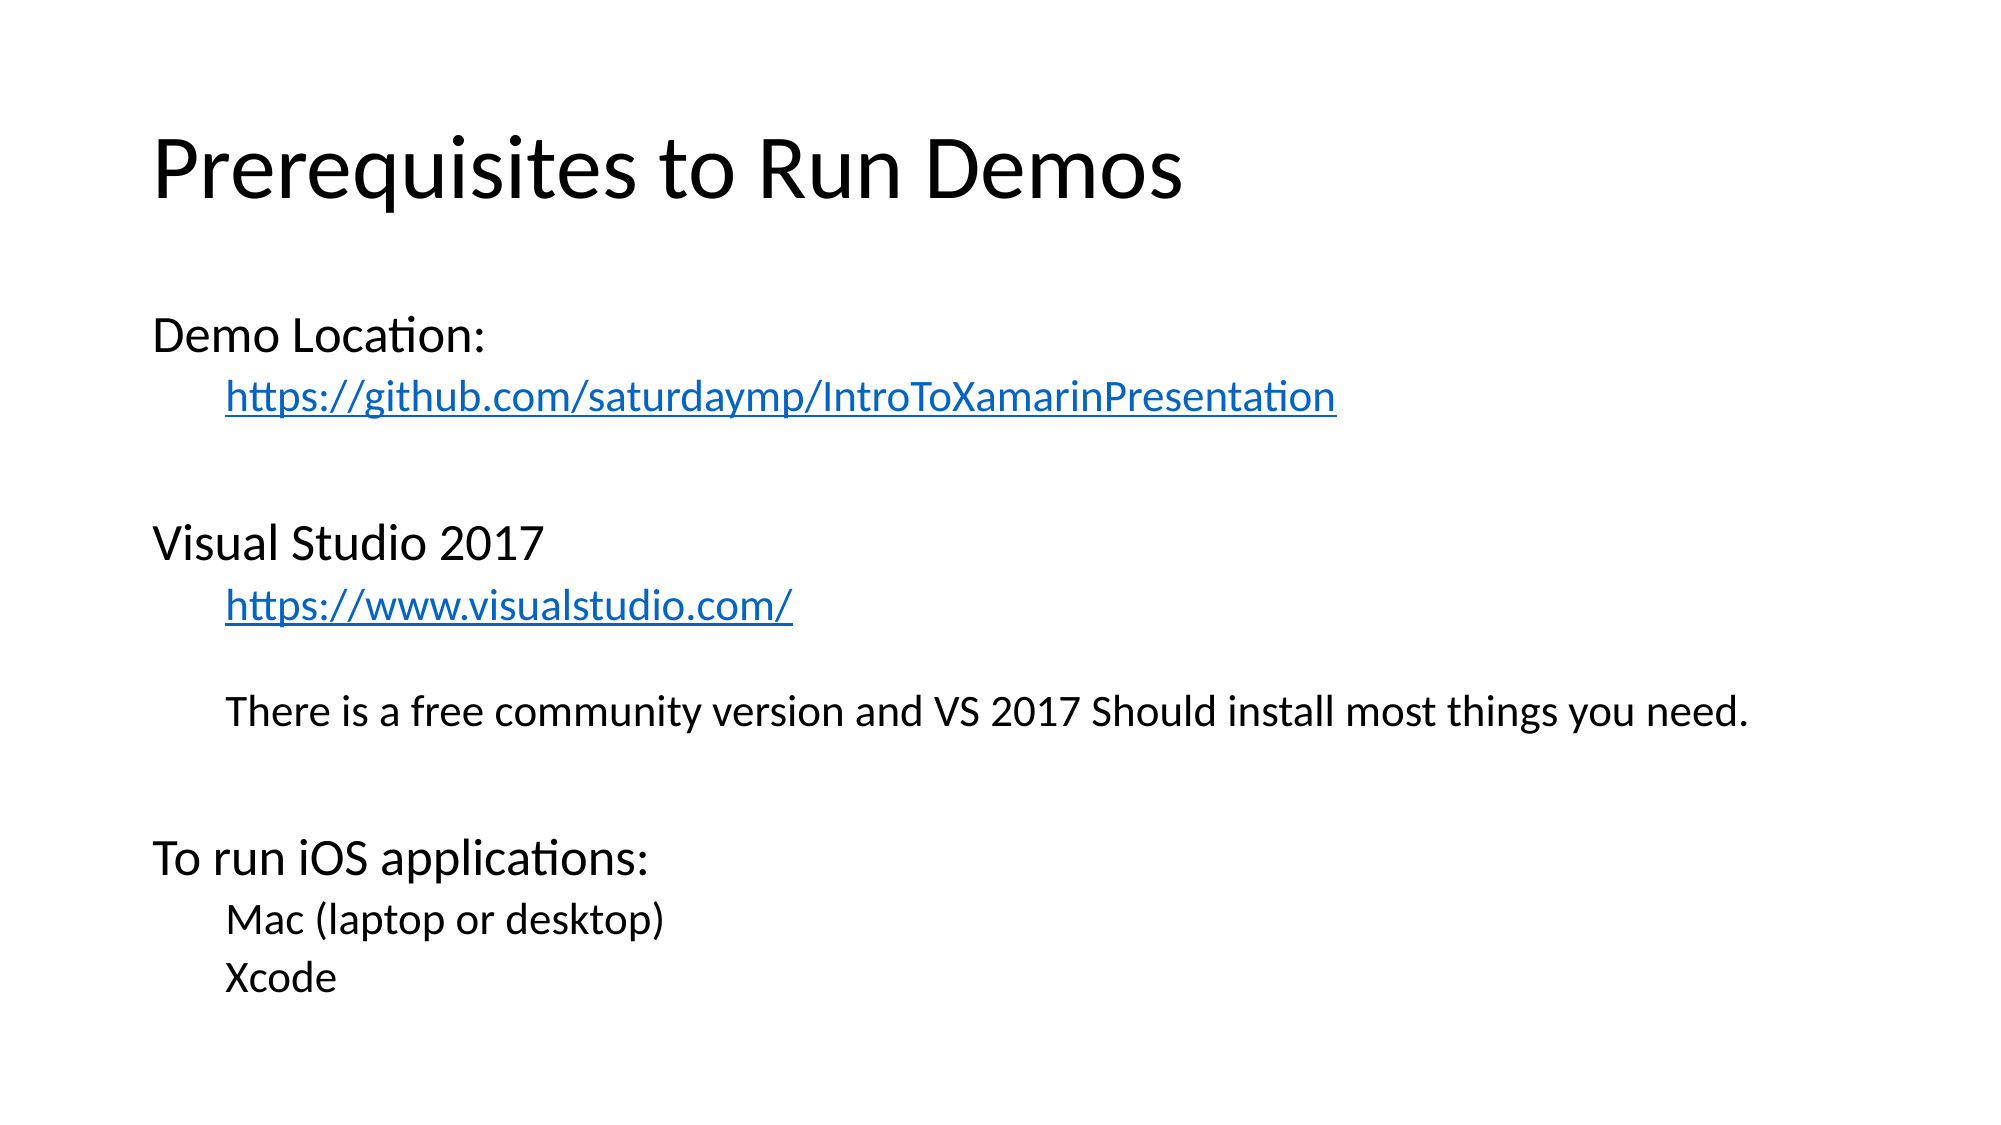

# Prerequisites to Run Demos
Demo Location:
https://github.com/saturdaymp/IntroToXamarinPresentation

Visual Studio 2017
https://www.visualstudio.com/
There is a free community version and VS 2017 Should install most things you need.

To run iOS applications:
Mac (laptop or desktop)
Xcode